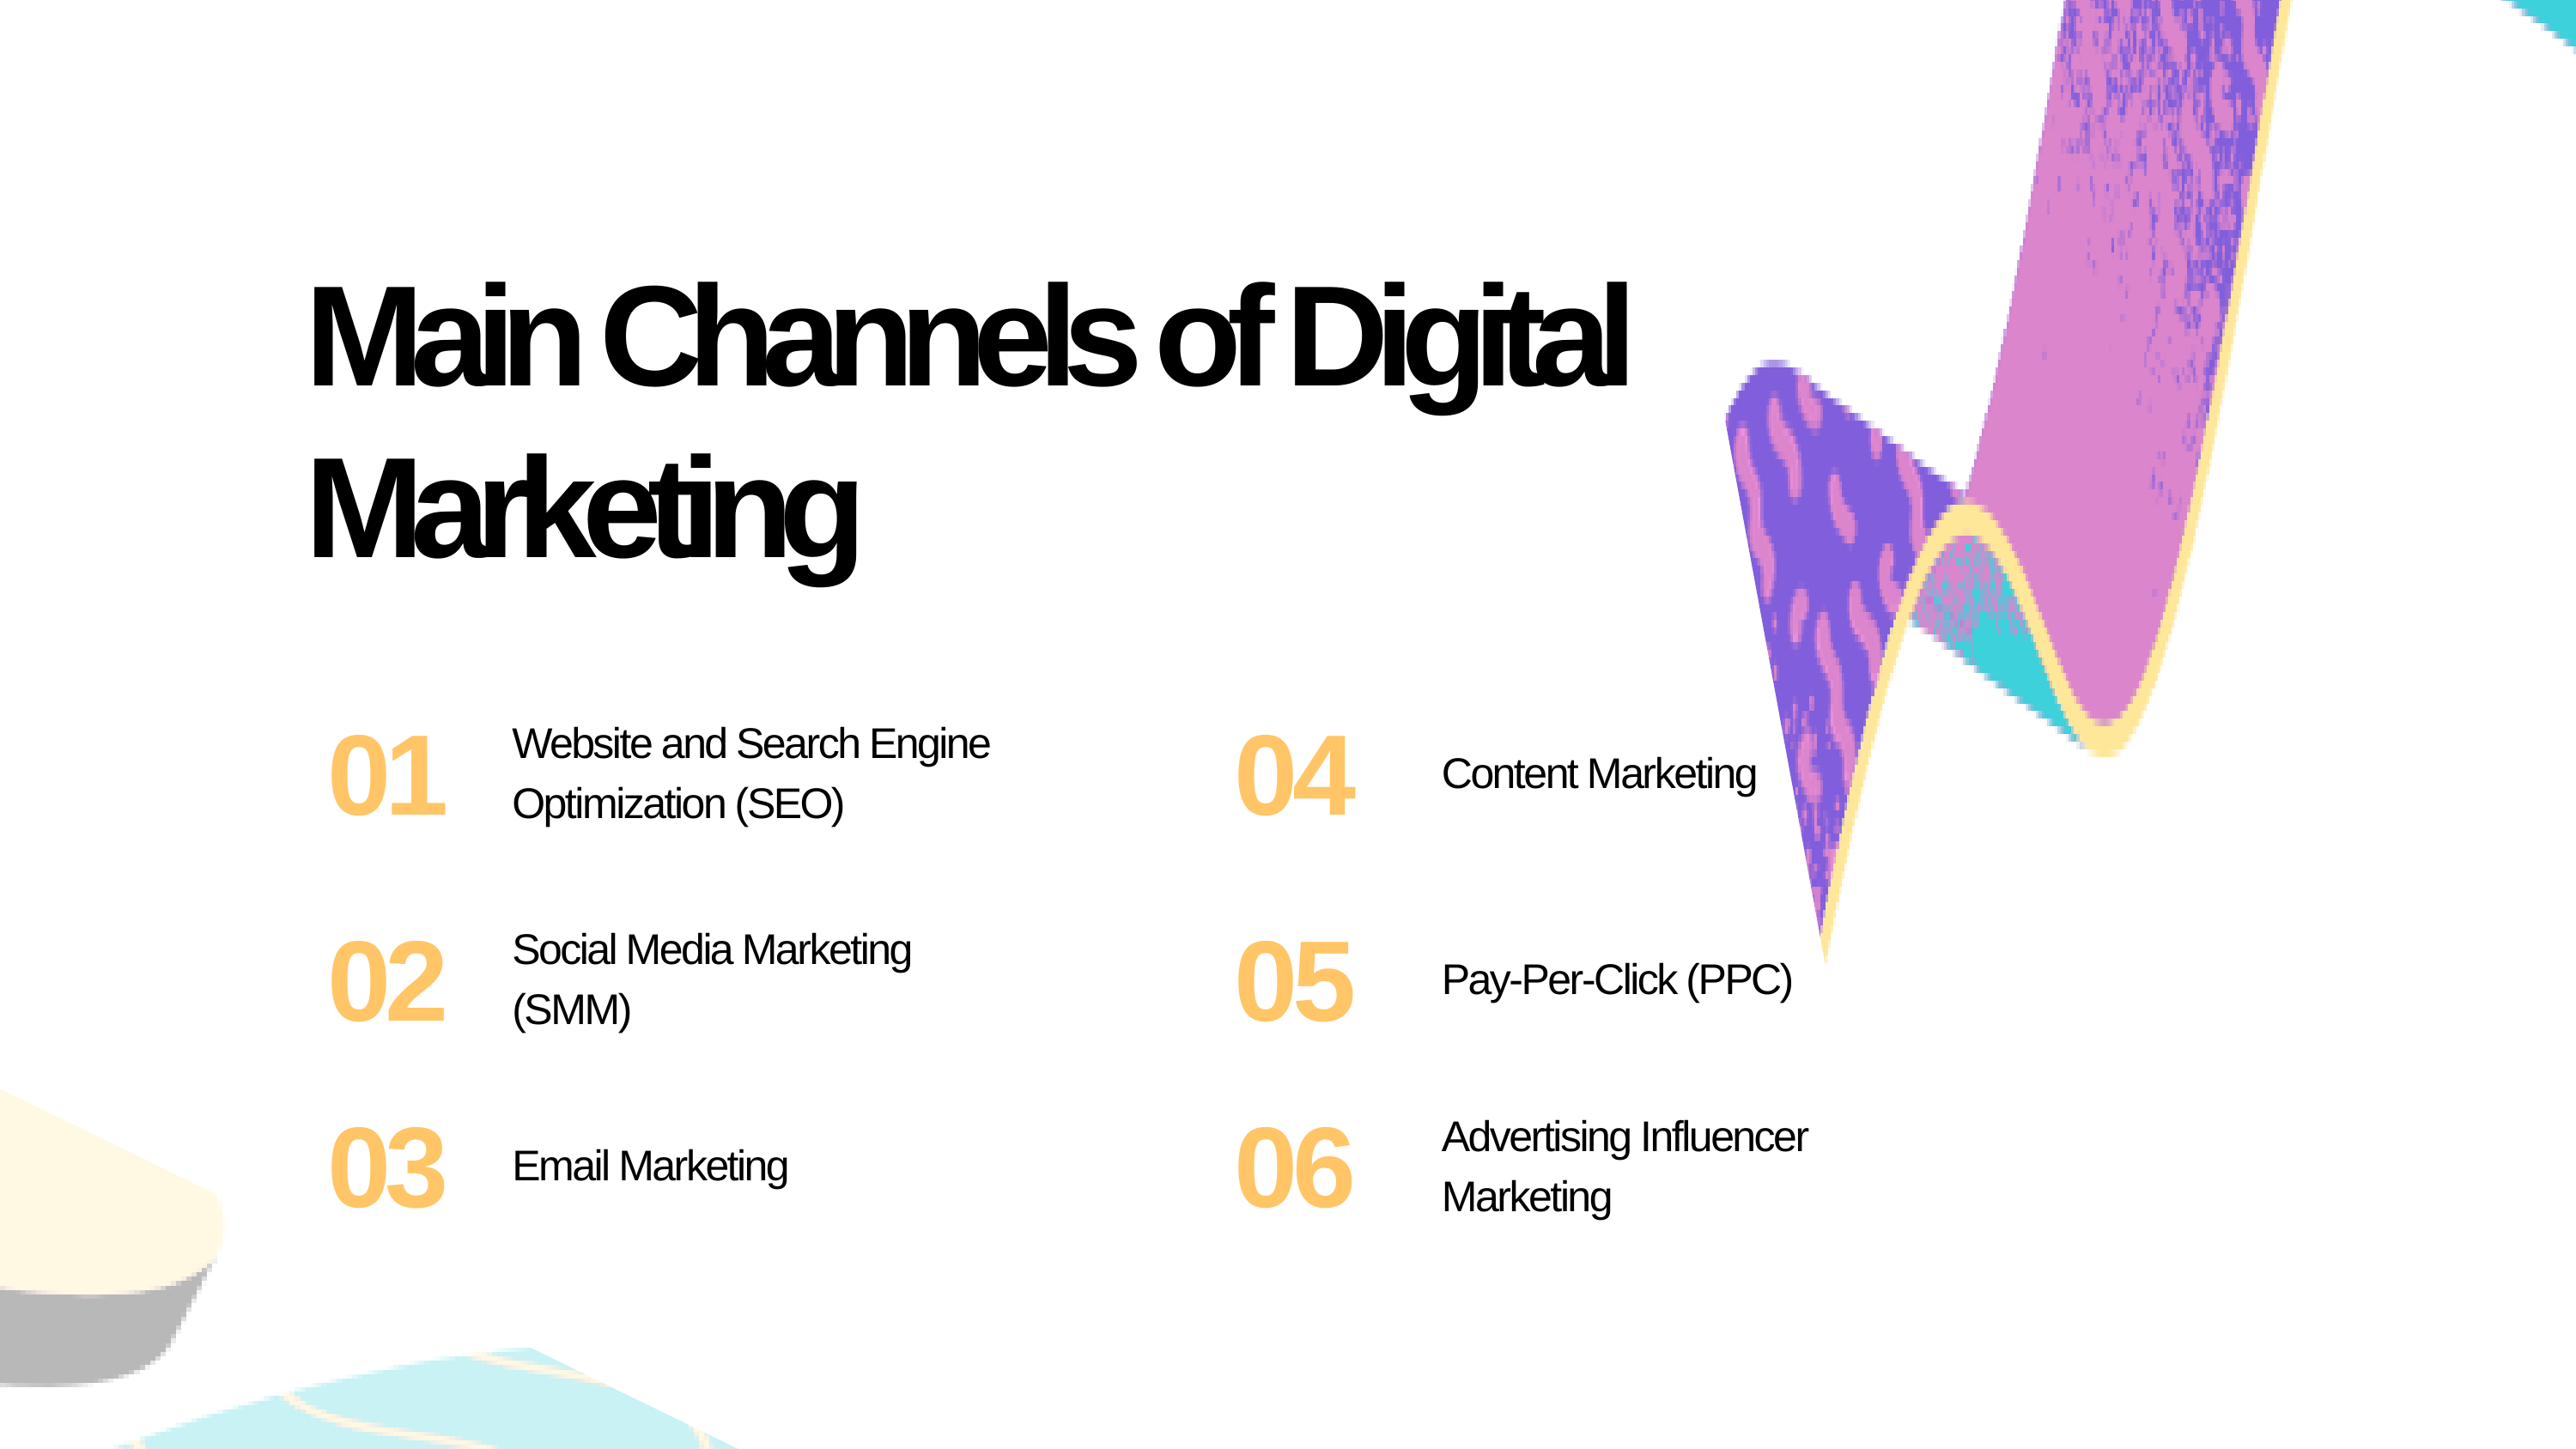

Main Channels of Digital Marketing
01
04
Website and Search Engine Optimization (SEO)
Content Marketing
02
05
Social Media Marketing (SMM)
Pay-Per-Click (PPC)
03
06
Advertising Influencer Marketing
Email Marketing